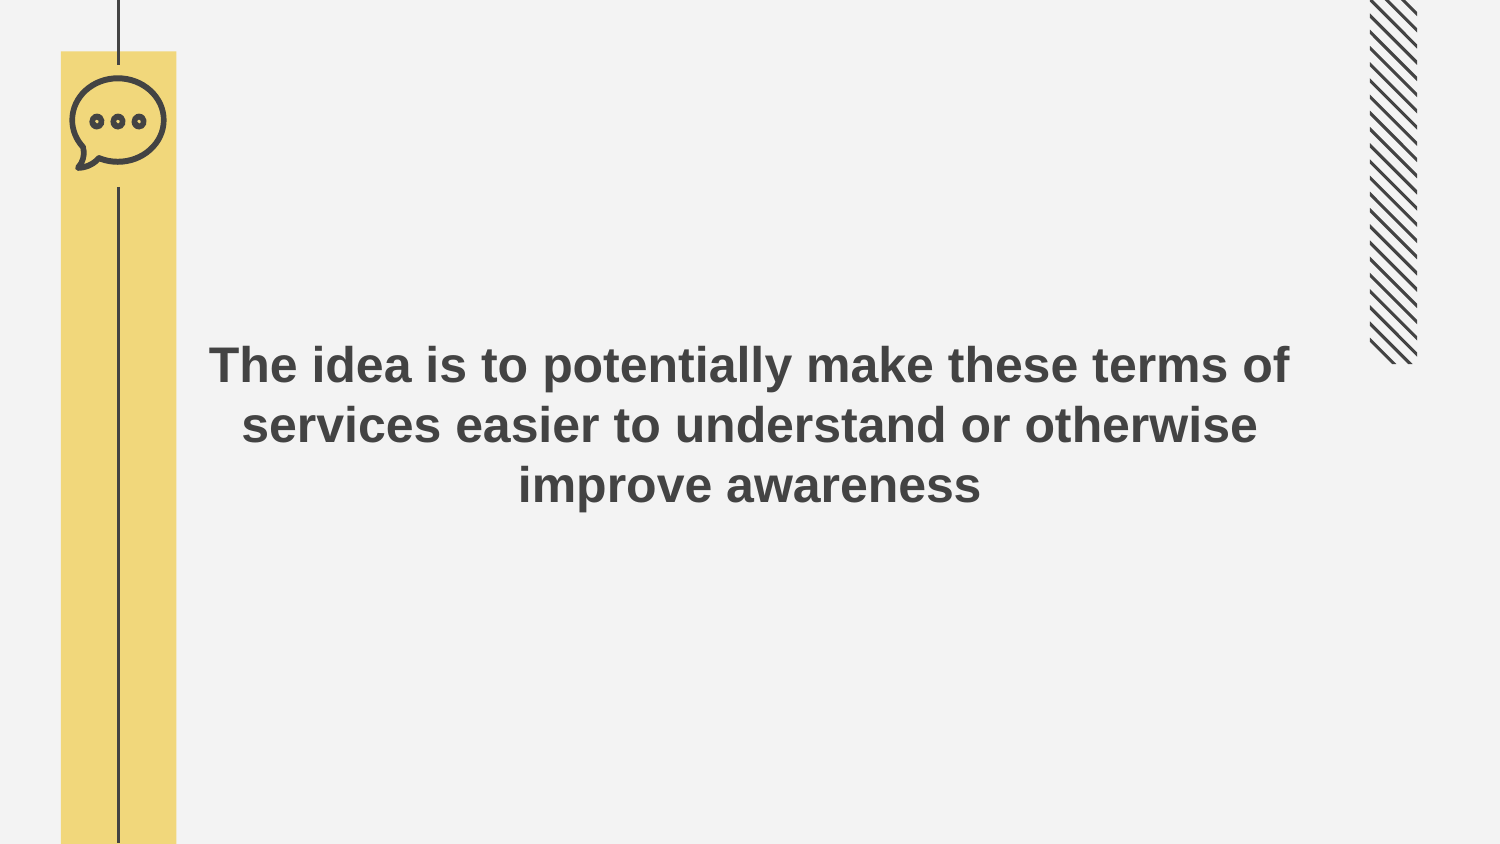

The idea is to potentially make these terms of services easier to understand or otherwise improve awareness